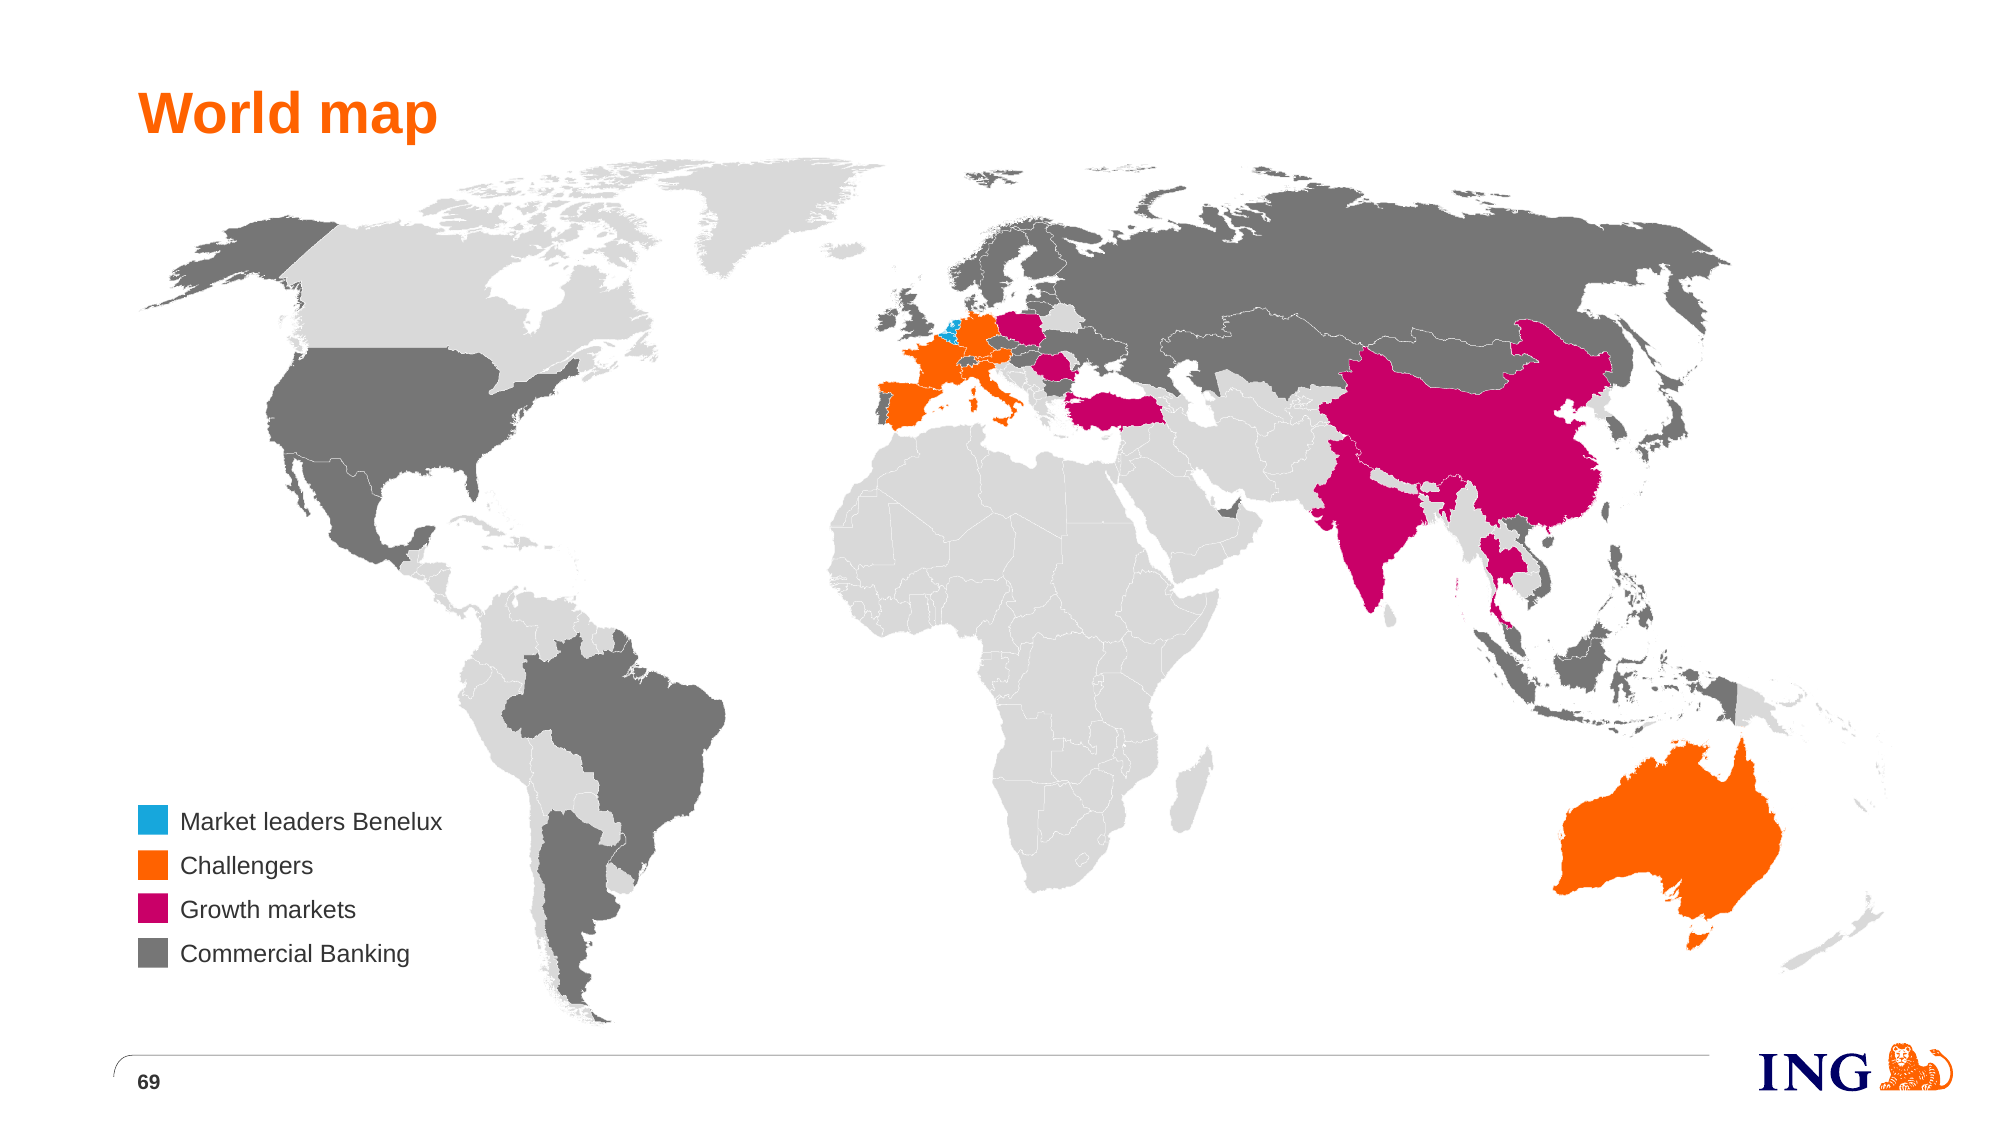

# World map

Market leaders Benelux

Challengers

Growth markets
Commercial Banking

69